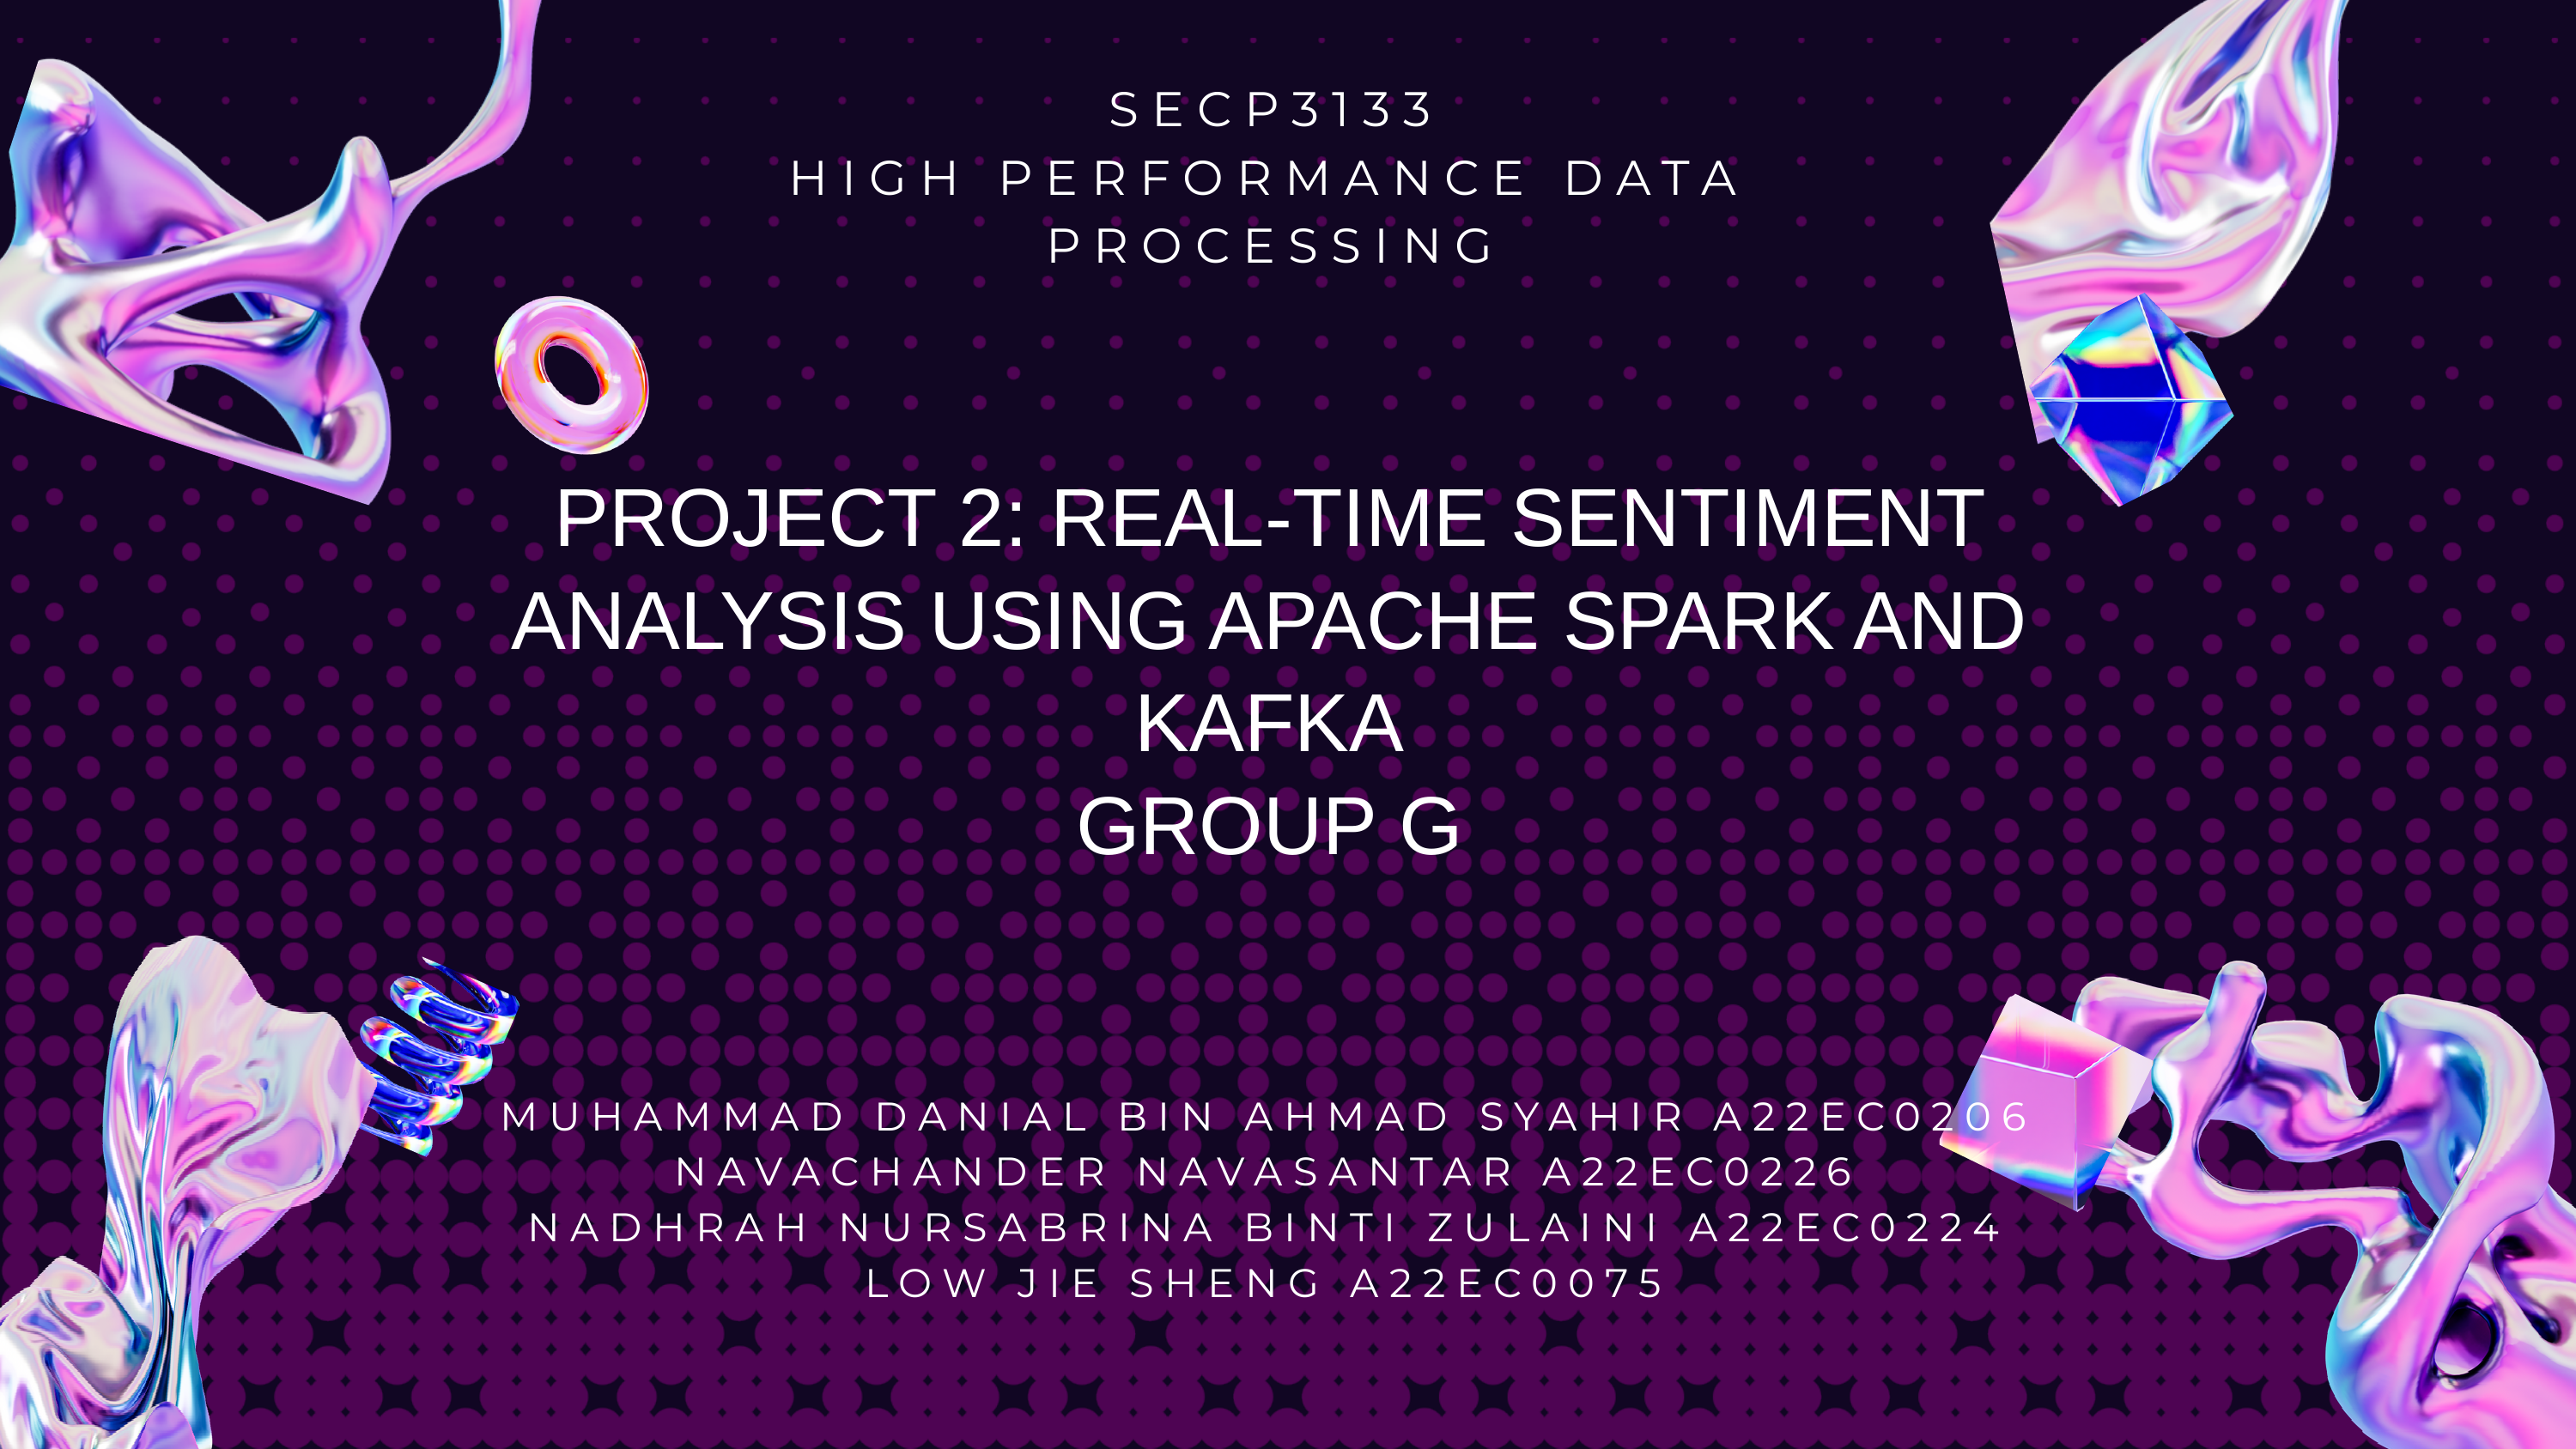

SECP3133
HIGH PERFORMANCE DATA PROCESSING

PROJECT 2: REAL-TIME SENTIMENT ANALYSIS USING APACHE SPARK AND KAFKA
GROUP G

MUHAMMAD DANIAL BIN AHMAD SYAHIR A22EC0206
NAVACHANDER NAVASANTAR A22EC0226
NADHRAH NURSABRINA BINTI ZULAINI A22EC0224
LOW JIE SHENG A22EC0075